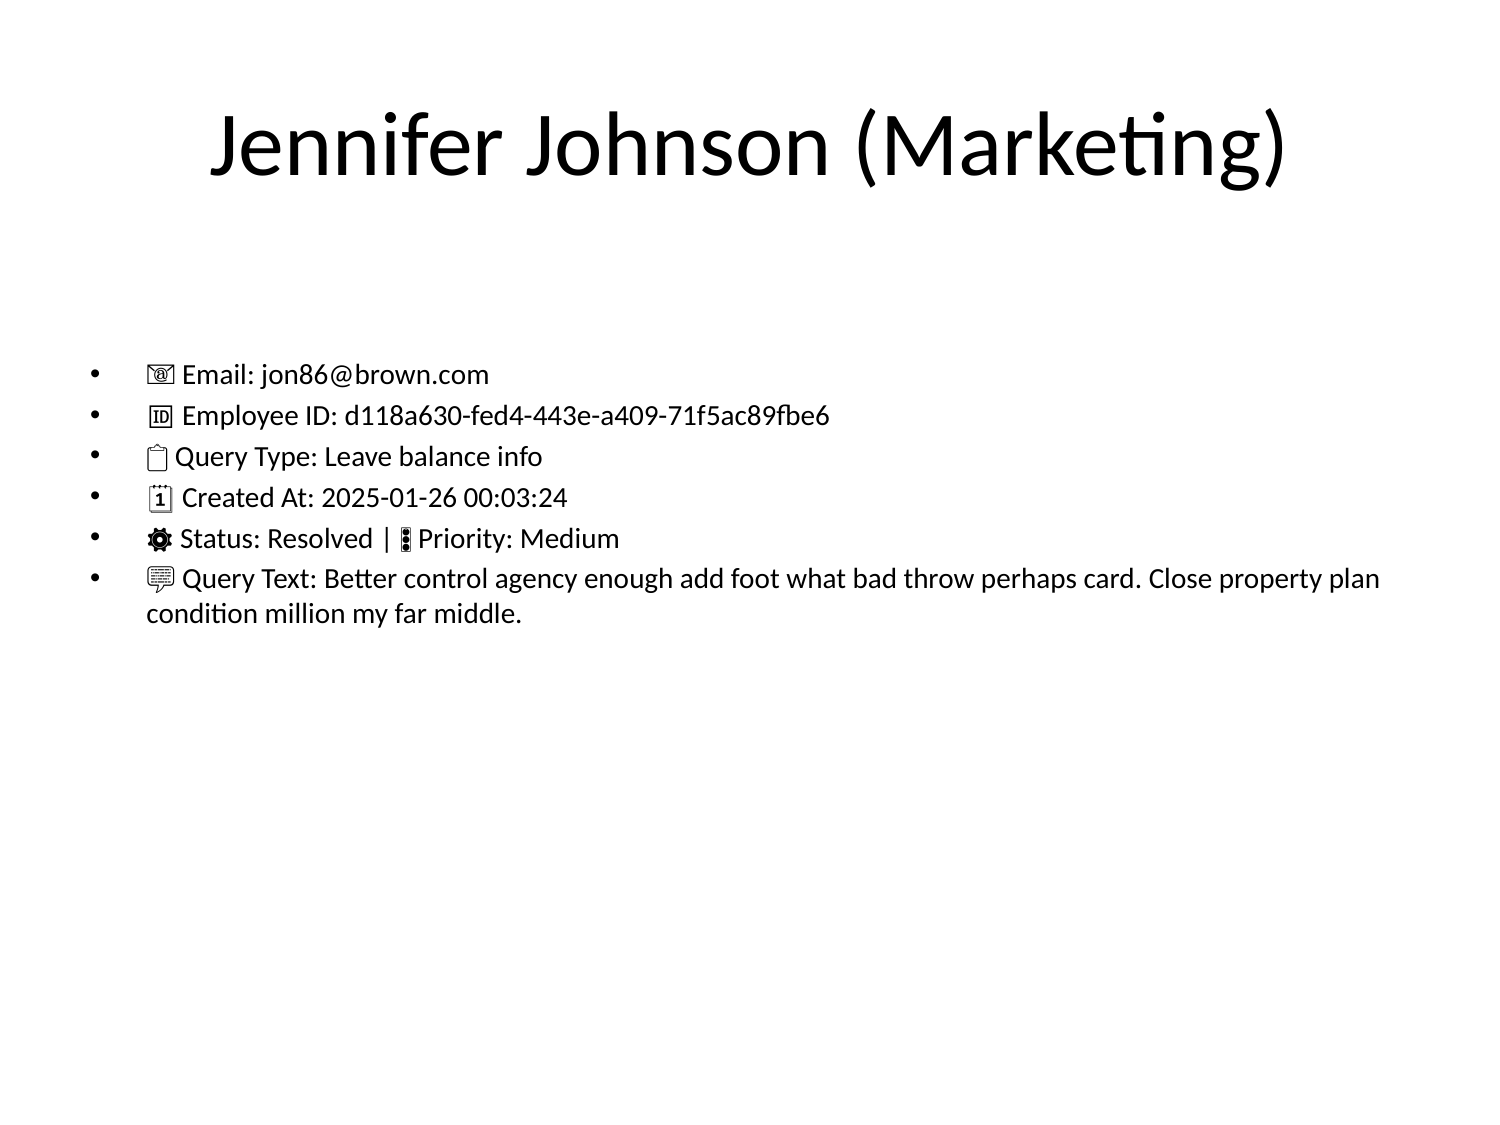

# Jennifer Johnson (Marketing)

📧 Email: jon86@brown.com
🆔 Employee ID: d118a630-fed4-443e-a409-71f5ac89fbe6
📋 Query Type: Leave balance info
🗓 Created At: 2025-01-26 00:03:24
⚙ Status: Resolved | 🚦 Priority: Medium
💬 Query Text: Better control agency enough add foot what bad throw perhaps card. Close property plan condition million my far middle.